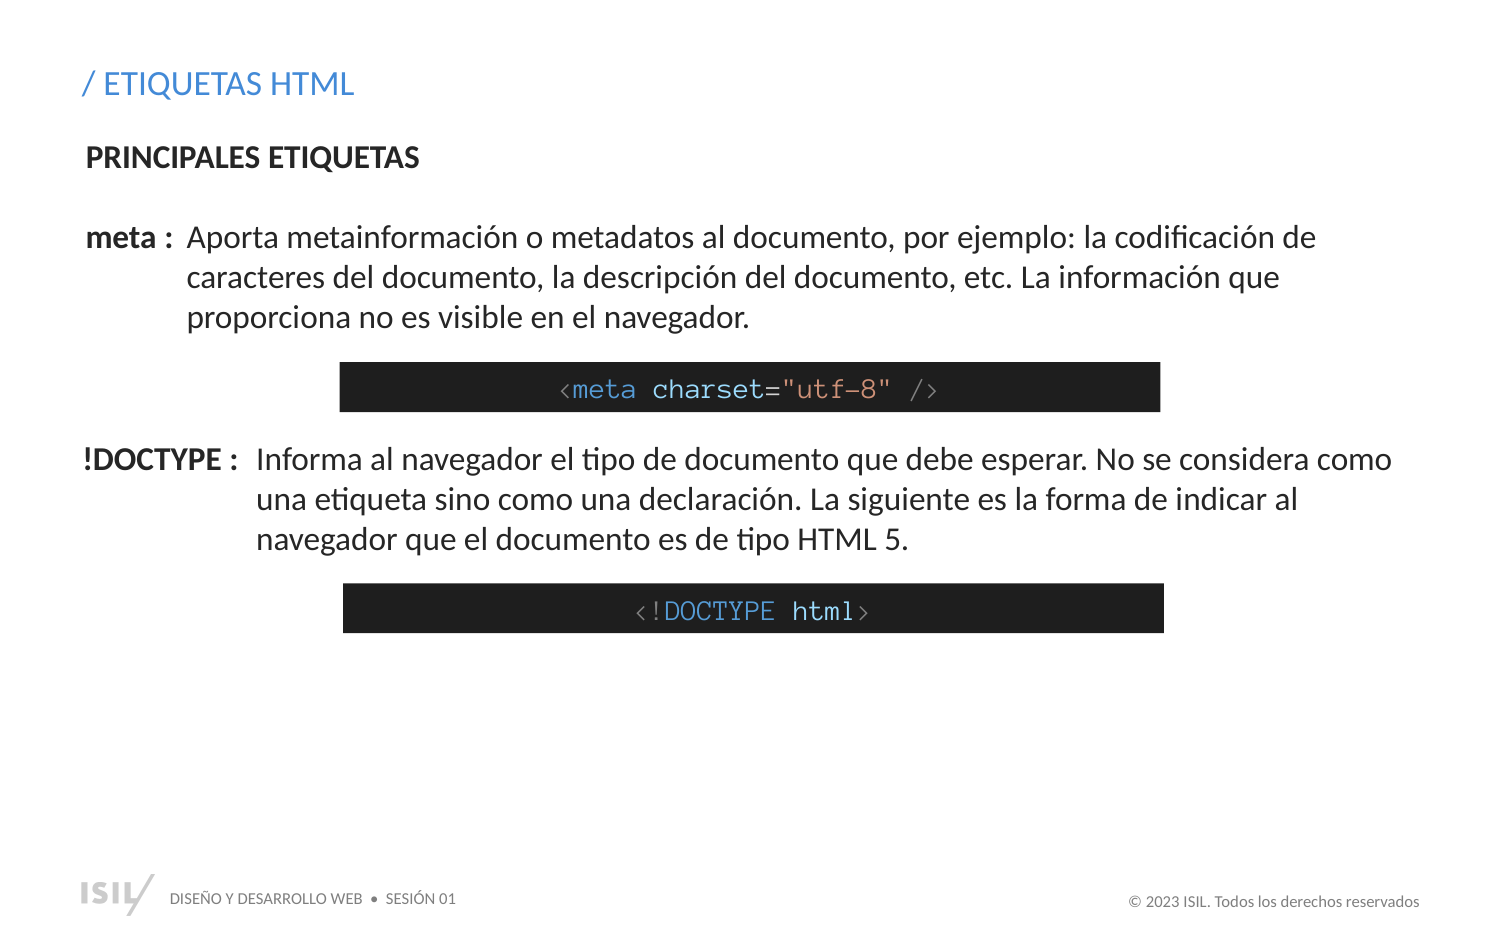

/ ETIQUETAS HTML
PRINCIPALES ETIQUETAS

meta :	Aporta metainformación o metadatos al documento, por ejemplo: la codificación de caracteres del documento, la descripción del documento, etc. La información que proporciona no es visible en el navegador.
<meta charset="utf-8" />
!DOCTYPE :	Informa al navegador el tipo de documento que debe esperar. No se considera como una etiqueta sino como una declaración. La siguiente es la forma de indicar al navegador que el documento es de tipo HTML 5.
<!DOCTYPE html>